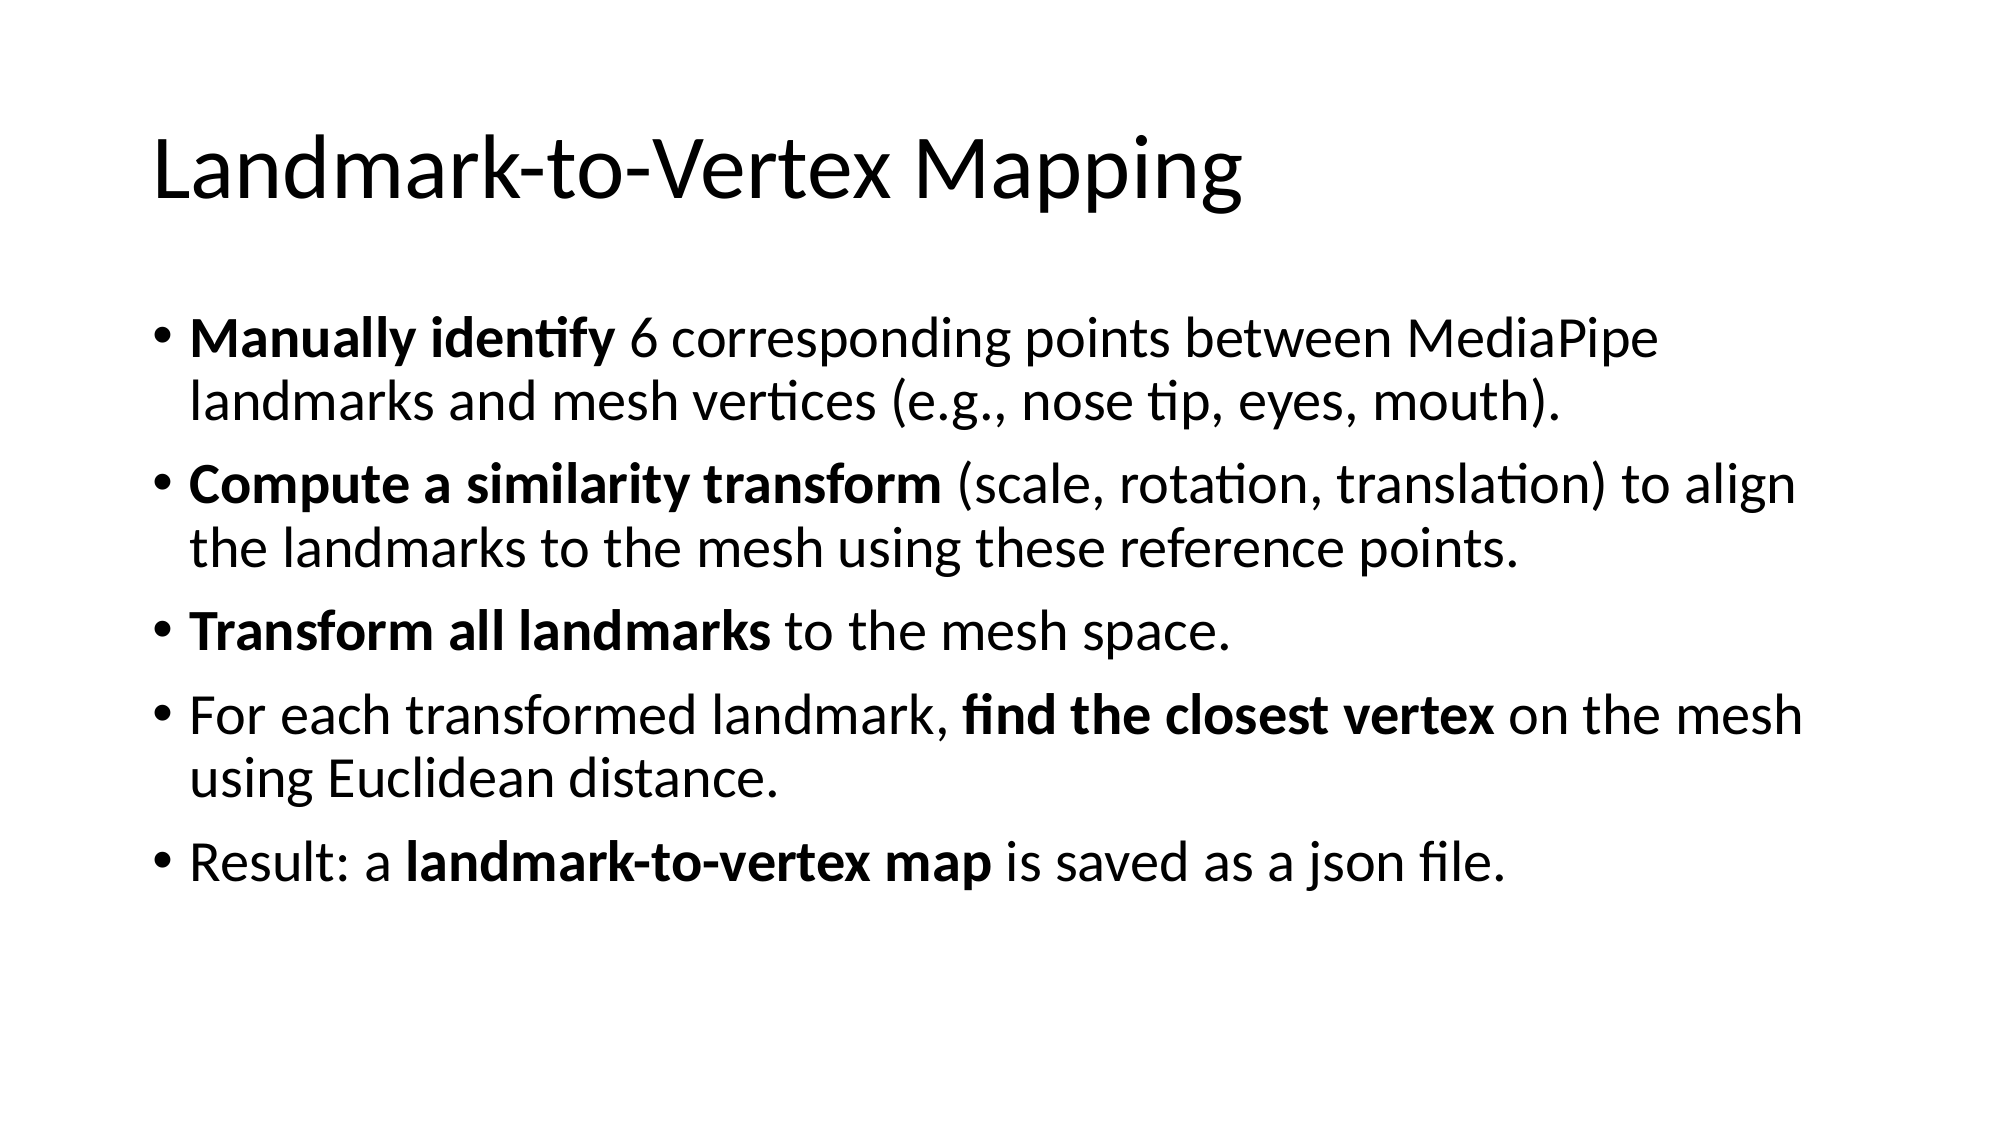

# Landmark-to-Vertex Mapping
Manually identify 6 corresponding points between MediaPipe landmarks and mesh vertices (e.g., nose tip, eyes, mouth).
Compute a similarity transform (scale, rotation, translation) to align the landmarks to the mesh using these reference points.
Transform all landmarks to the mesh space.
For each transformed landmark, find the closest vertex on the mesh using Euclidean distance.
Result: a landmark-to-vertex map is saved as a json file.